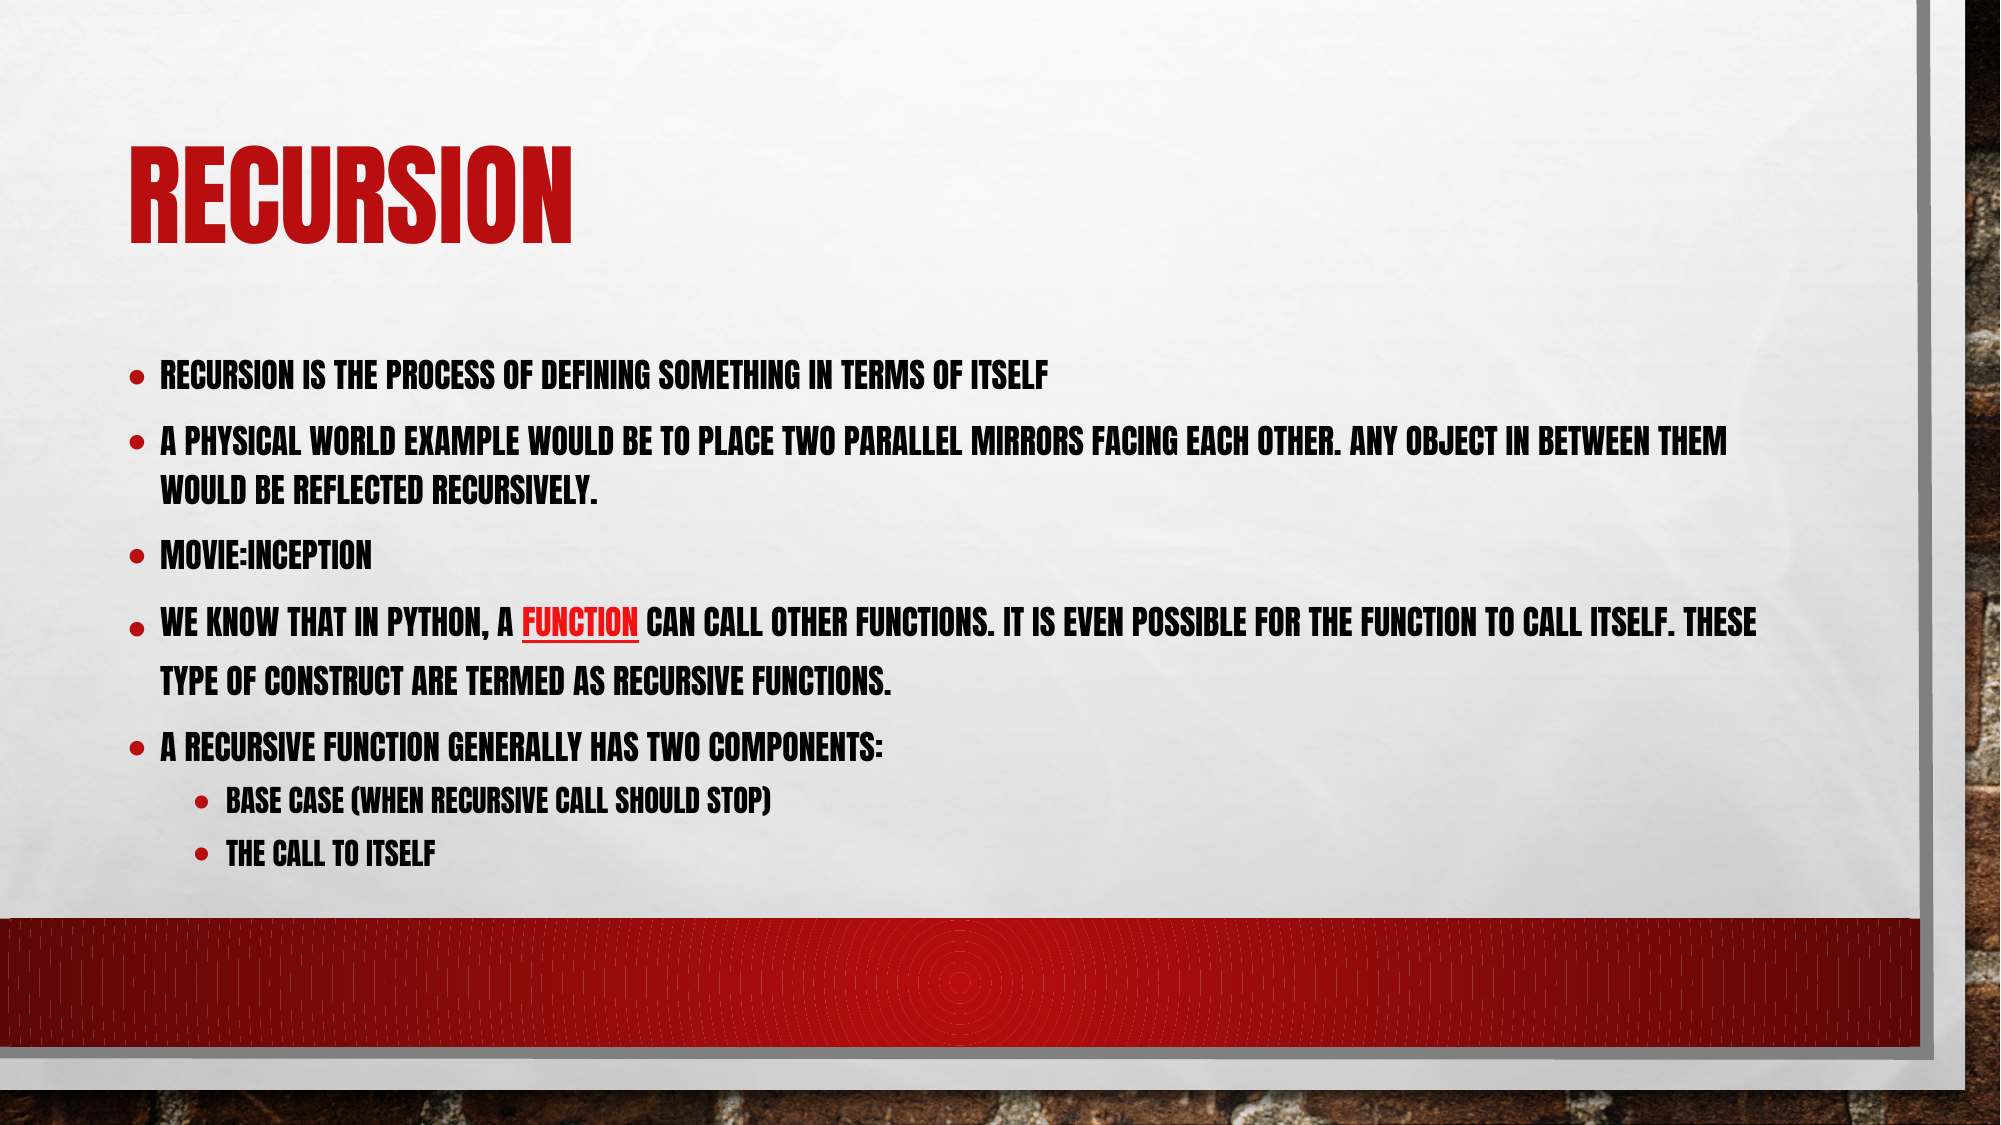

# rECURSION
Recursion is the process of defining something in terms of itself
A physical world example would be to place two parallel mirrors facing each other. Any object in between them would be reflected recursively.
Movie:inception
We know that in Python, a function can call other functions. It is even possible for the function to call itself. These type of construct are termed as recursive functions.
A recursive function generally has two components:
Base case (when recursive call should stop)
The call to itself